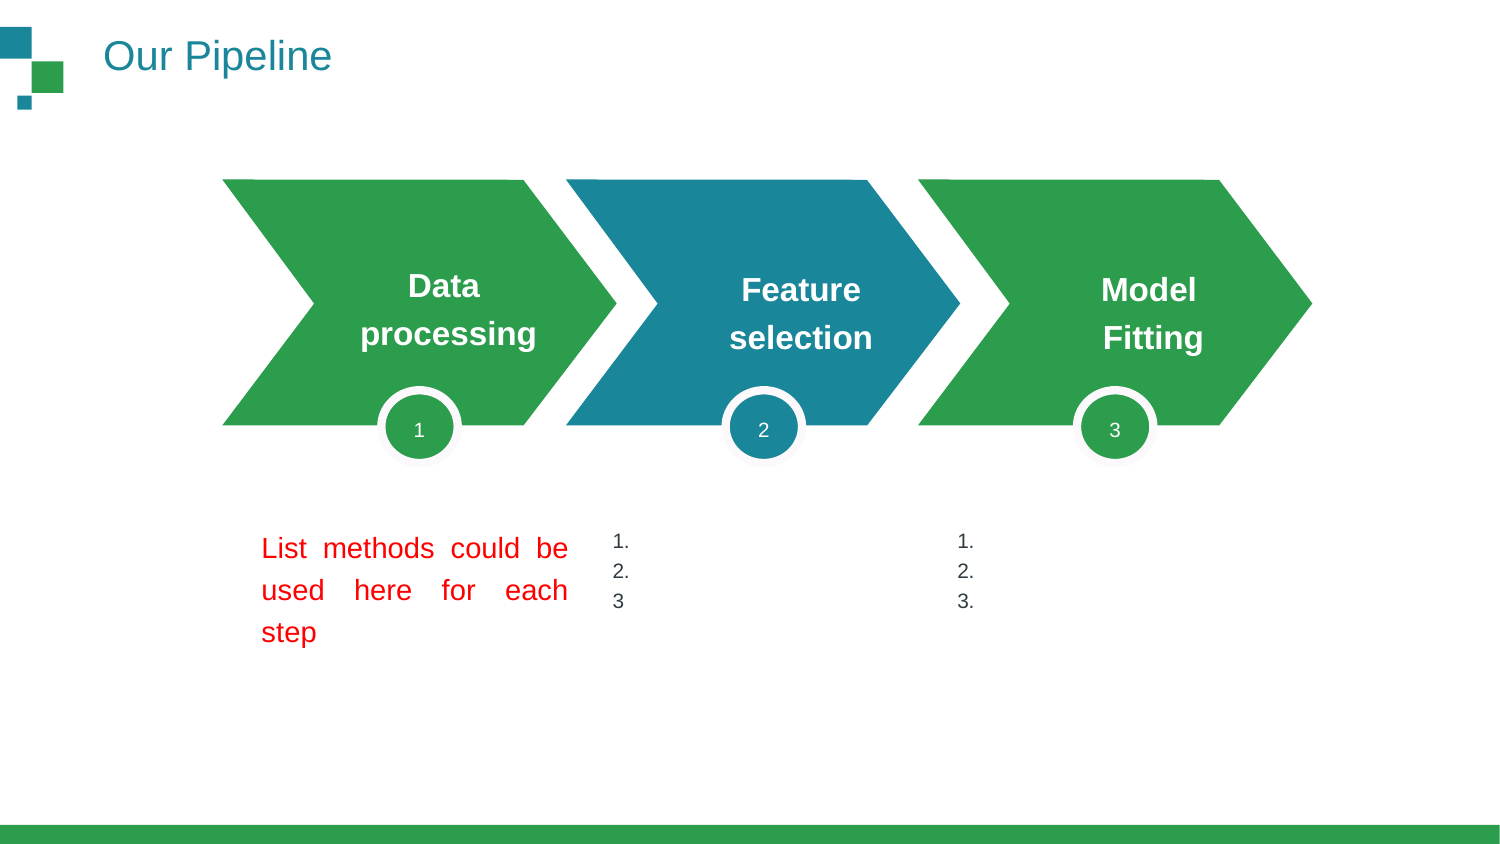

Our Pipeline

Data
processing

Feature selection

Model
 Fitting

1

2

3
List methods could be used here for each step
1.
2.
3
1.
2.
3.